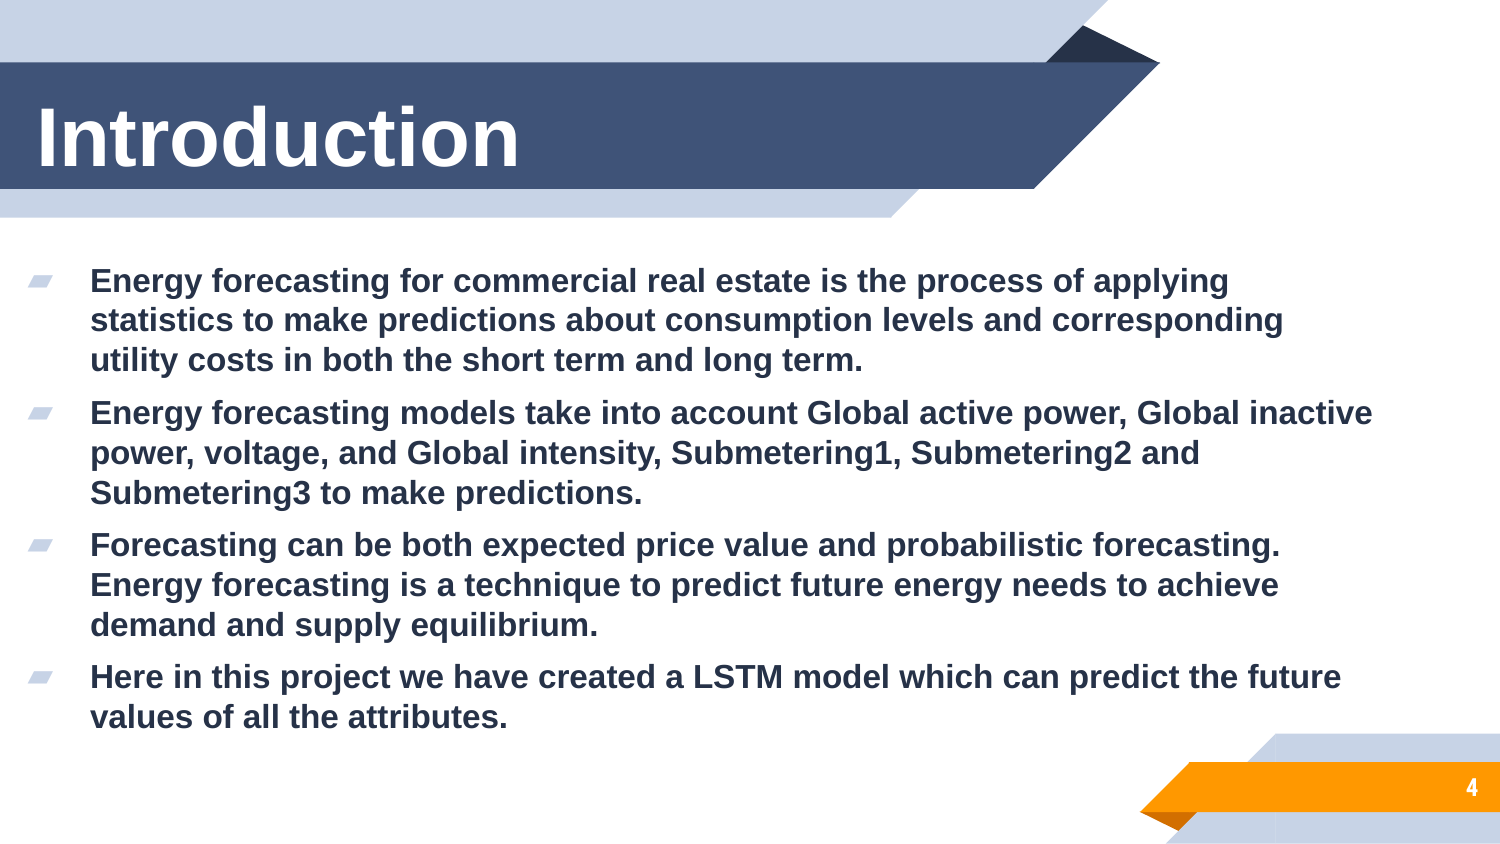

# Introduction
Energy forecasting for commercial real estate is the process of applying statistics to make predictions about consumption levels and corresponding utility costs in both the short term and long term.
Energy forecasting models take into account Global active power, Global inactive power, voltage, and Global intensity, Submetering1, Submetering2 and Submetering3 to make predictions.
Forecasting can be both expected price value and probabilistic forecasting. Energy forecasting is a technique to predict future energy needs to achieve demand and supply equilibrium.
Here in this project we have created a LSTM model which can predict the future values of all the attributes.
4